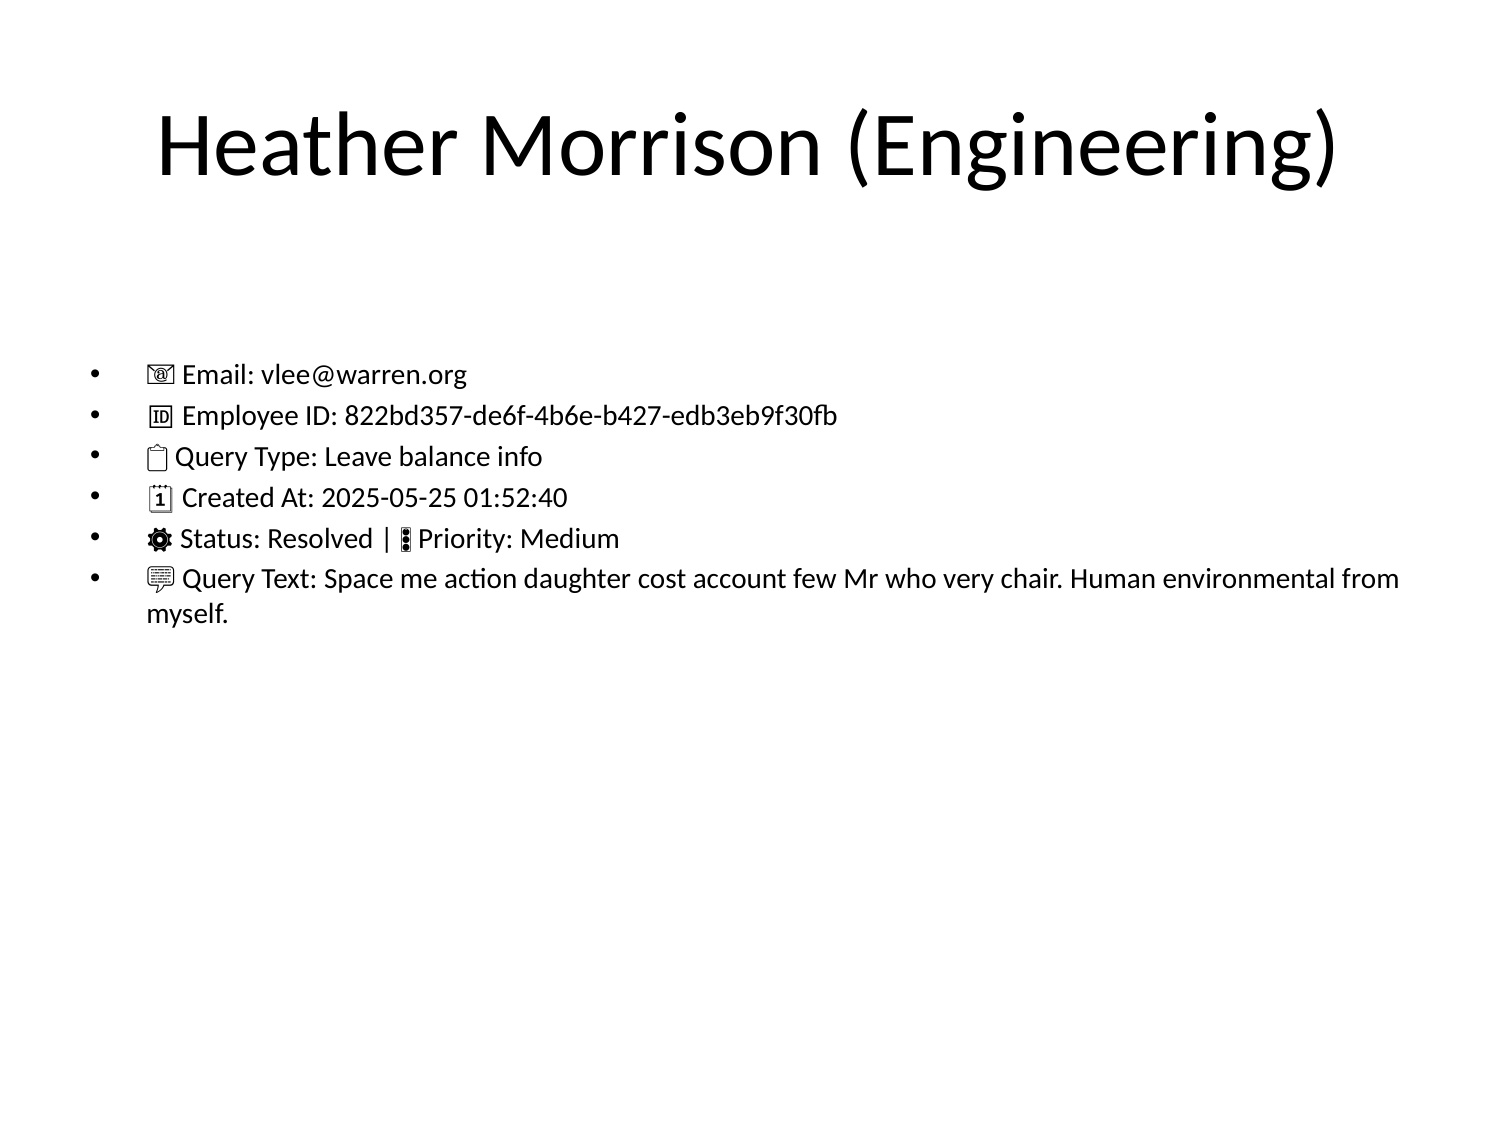

# Heather Morrison (Engineering)

📧 Email: vlee@warren.org
🆔 Employee ID: 822bd357-de6f-4b6e-b427-edb3eb9f30fb
📋 Query Type: Leave balance info
🗓 Created At: 2025-05-25 01:52:40
⚙ Status: Resolved | 🚦 Priority: Medium
💬 Query Text: Space me action daughter cost account few Mr who very chair. Human environmental from myself.